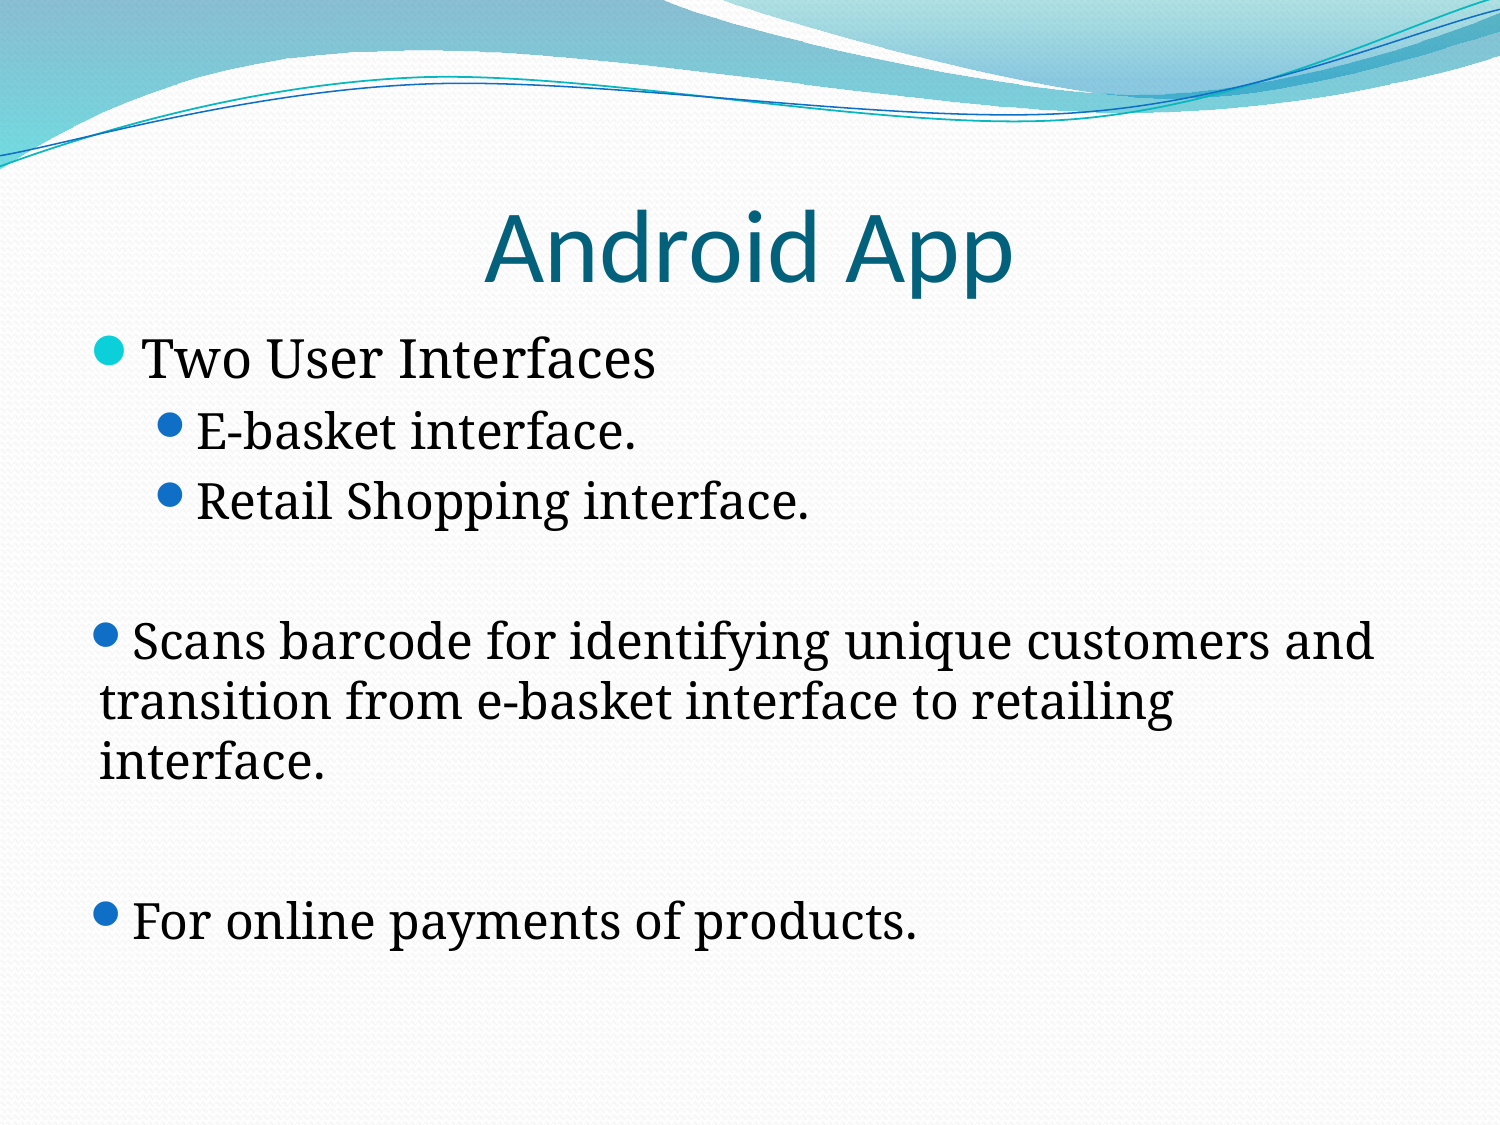

# Android App
Two User Interfaces
E-basket interface.
Retail Shopping interface.

Scans barcode for identifying unique customers and transition from e-basket interface to retailing interface.

For online payments of products.